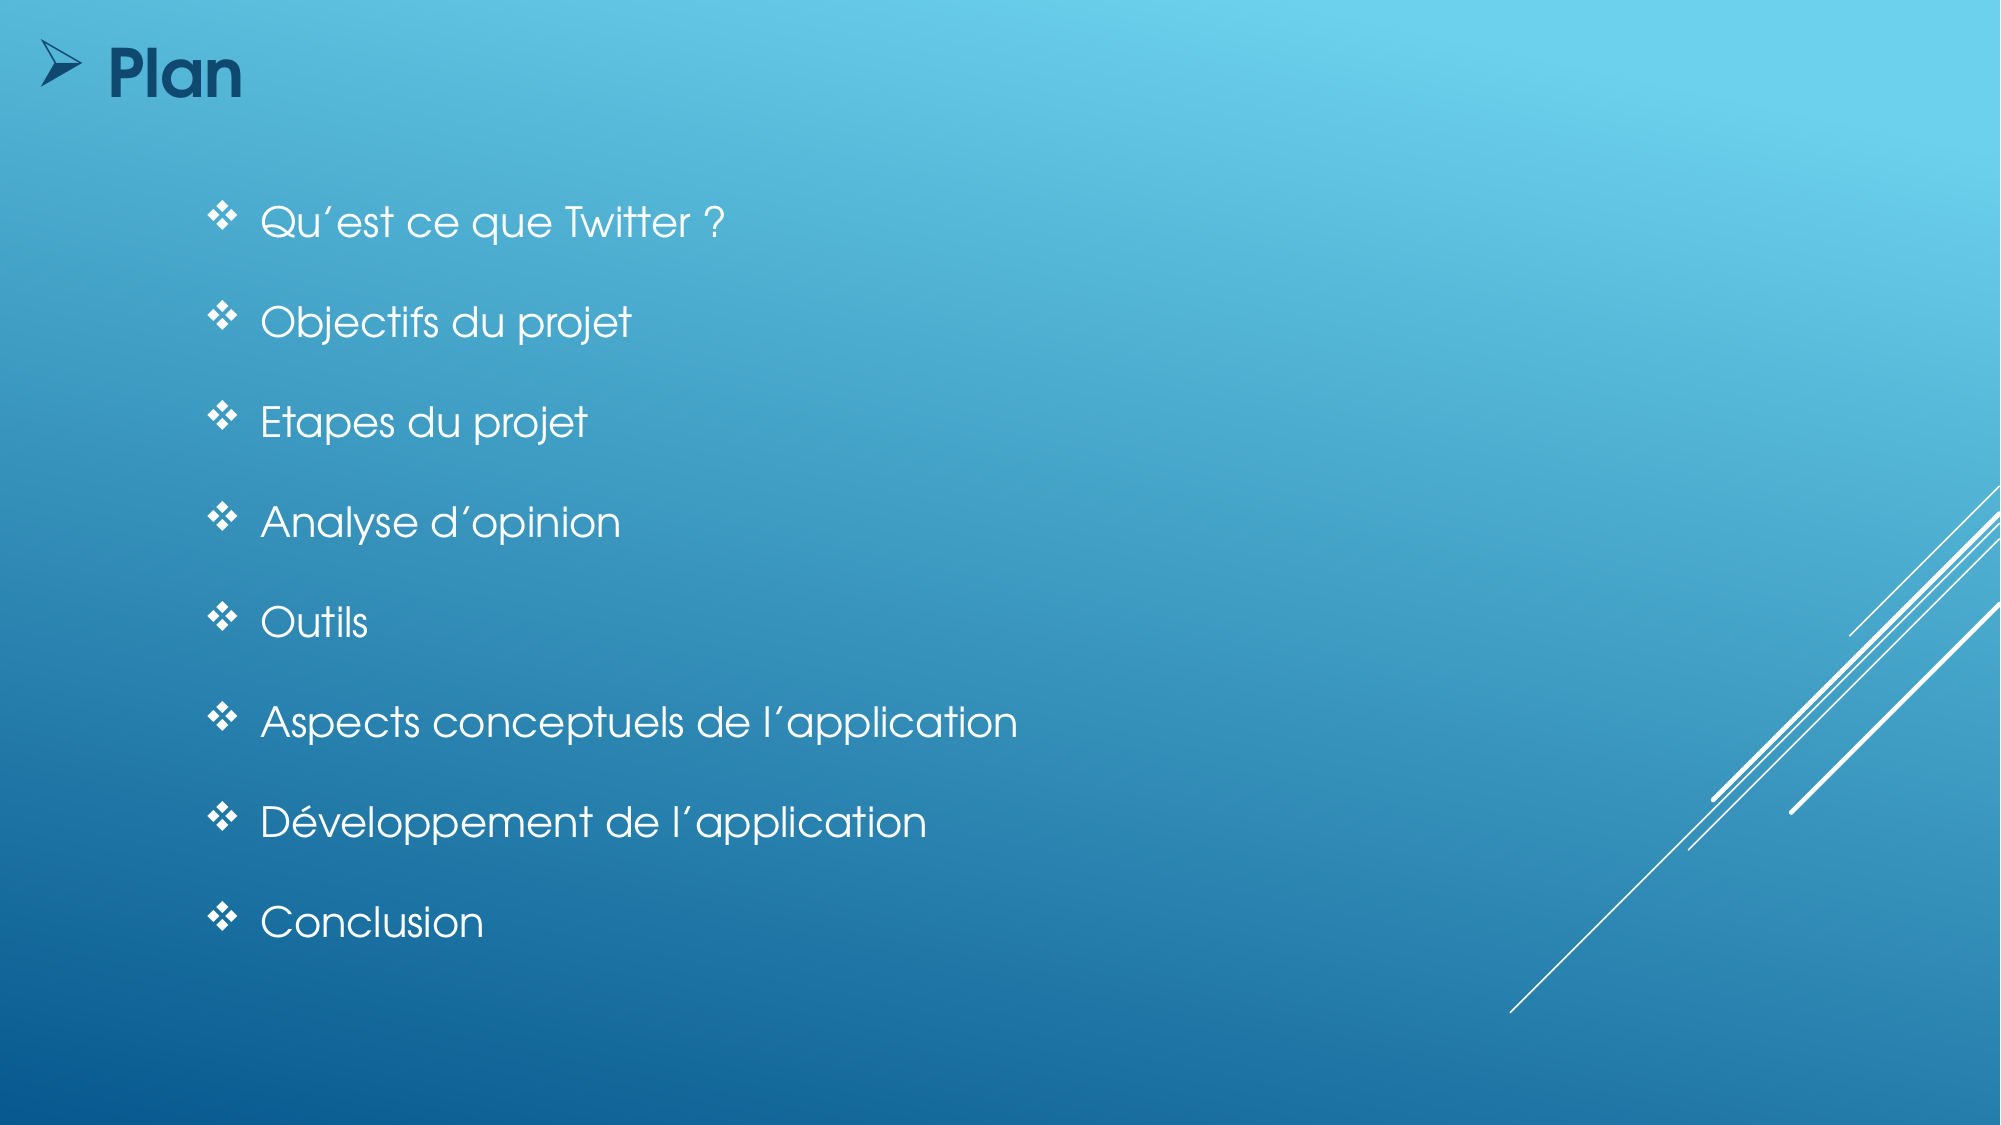

Plan

Qu’est ce que Twitter ?

Objectifs du projet

Etapes du projet

Analyse d’opinion

Outils

Aspects conceptuels de l’application

Développement de l’application

Conclusion